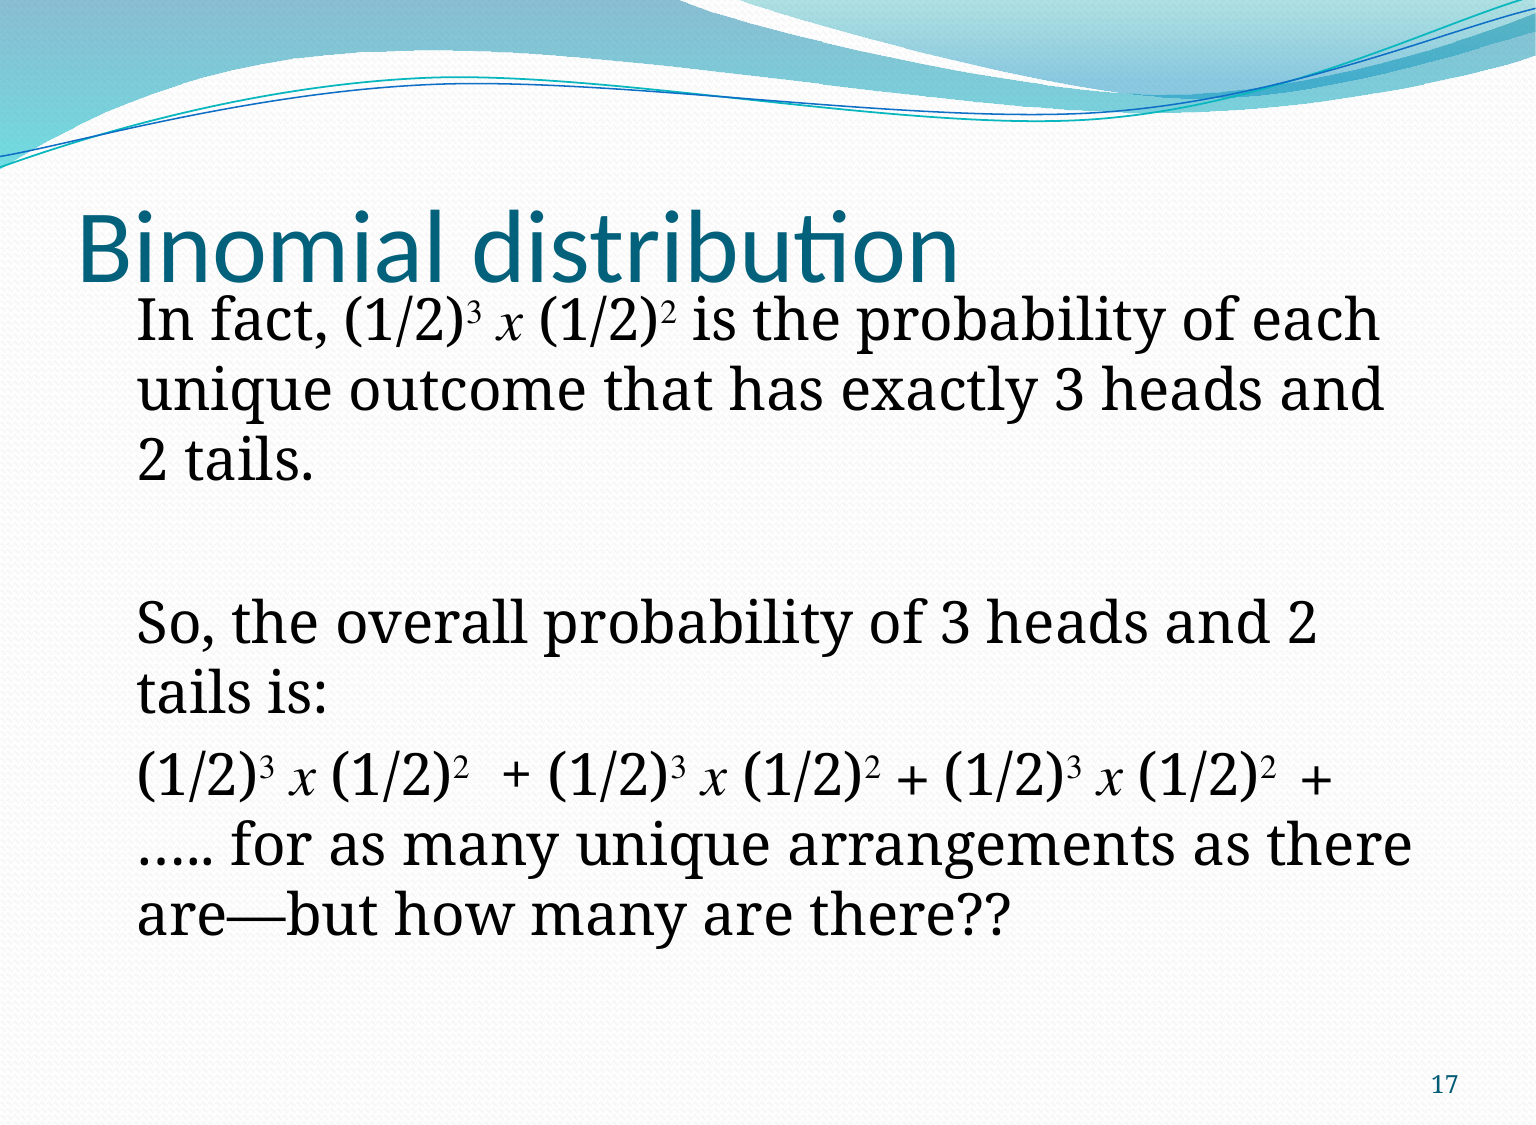

# Binomial distribution
	In fact, (1/2)3 x (1/2)2 is the probability of each unique outcome that has exactly 3 heads and 2 tails.

	So, the overall probability of 3 heads and 2 tails is:
	(1/2)3 x (1/2)2  + (1/2)3 x (1/2)2 + (1/2)3 x (1/2)2  + ….. for as many unique arrangements as there are—but how many are there??
17